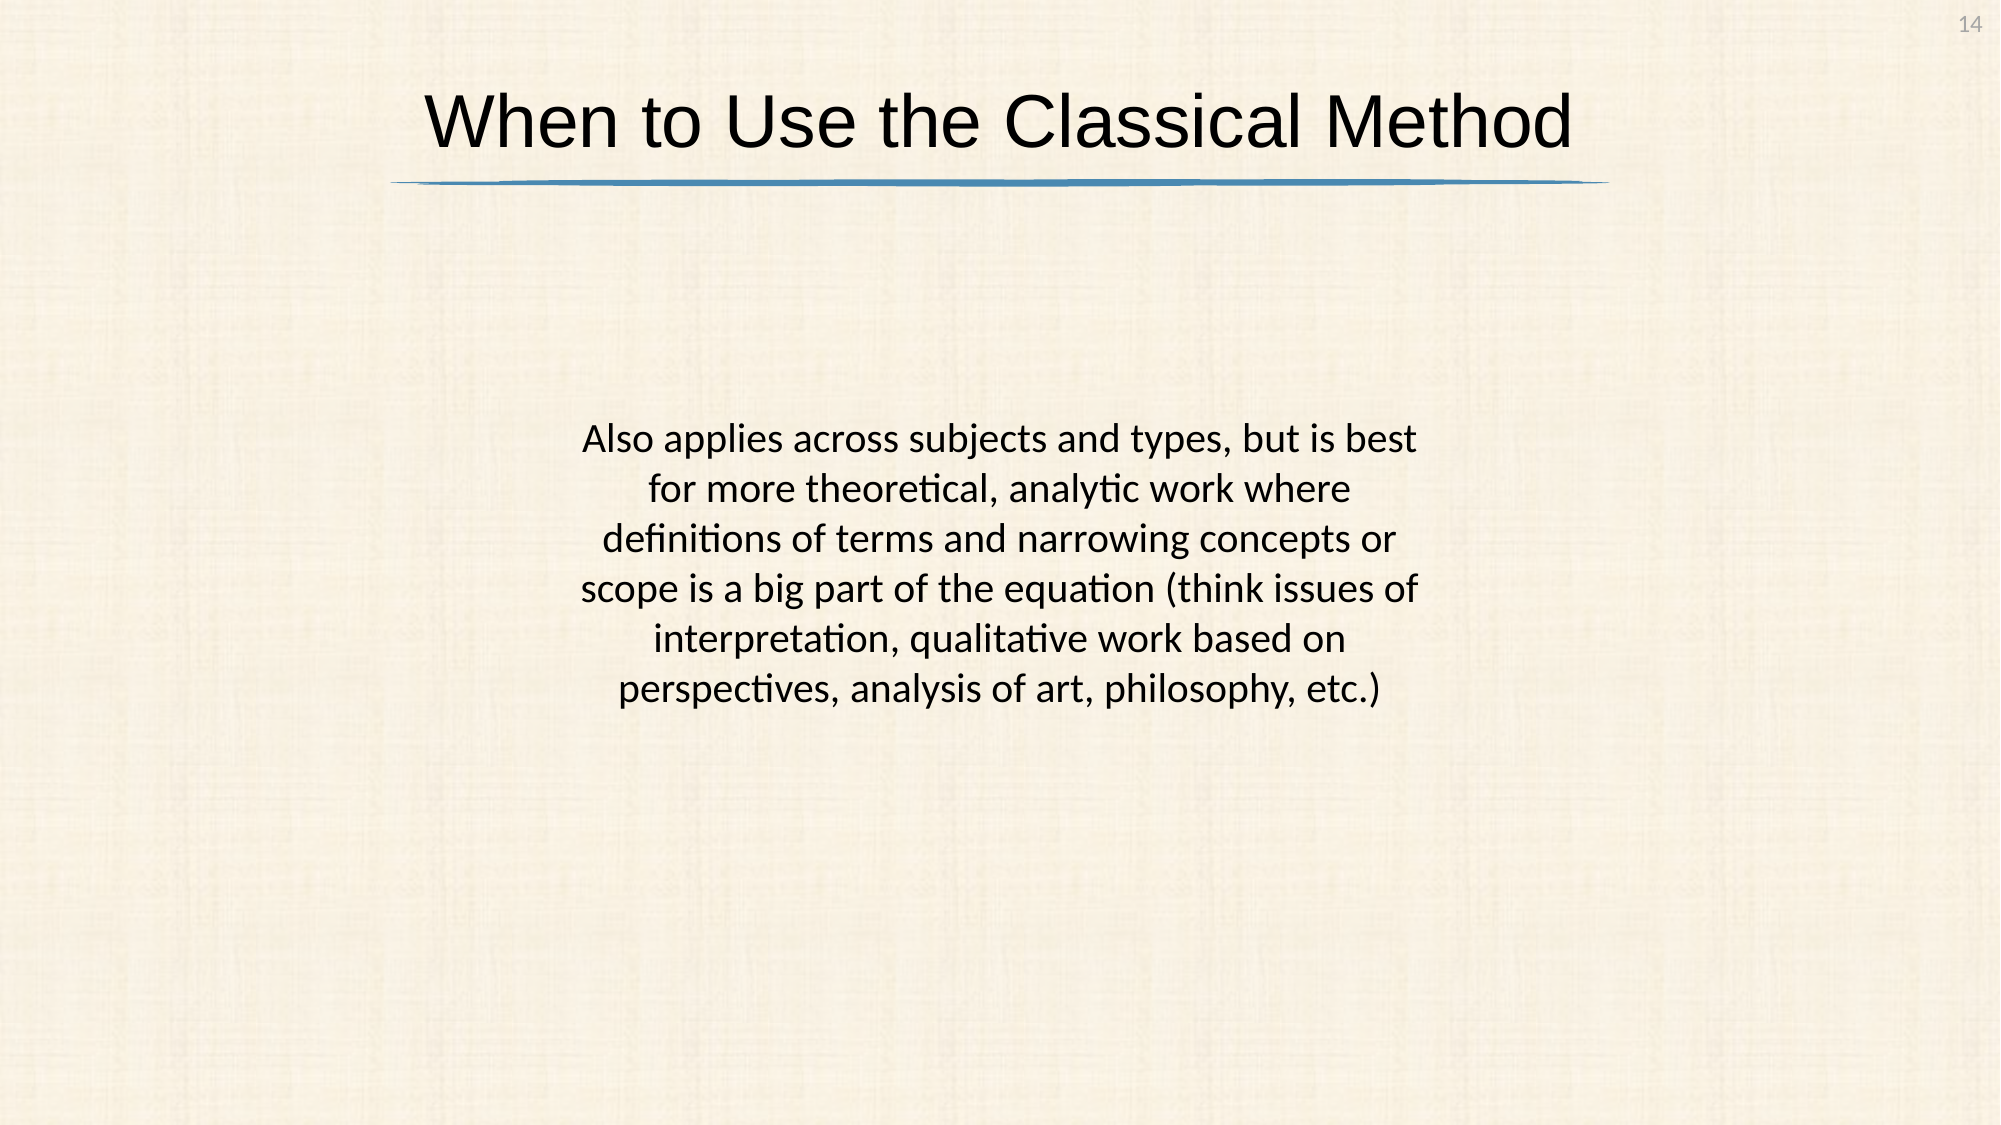

# When to Use the Classical Method
Also applies across subjects and types, but is best for more theoretical, analytic work where definitions of terms and narrowing concepts or scope is a big part of the equation (think issues of interpretation, qualitative work based on perspectives, analysis of art, philosophy, etc.)